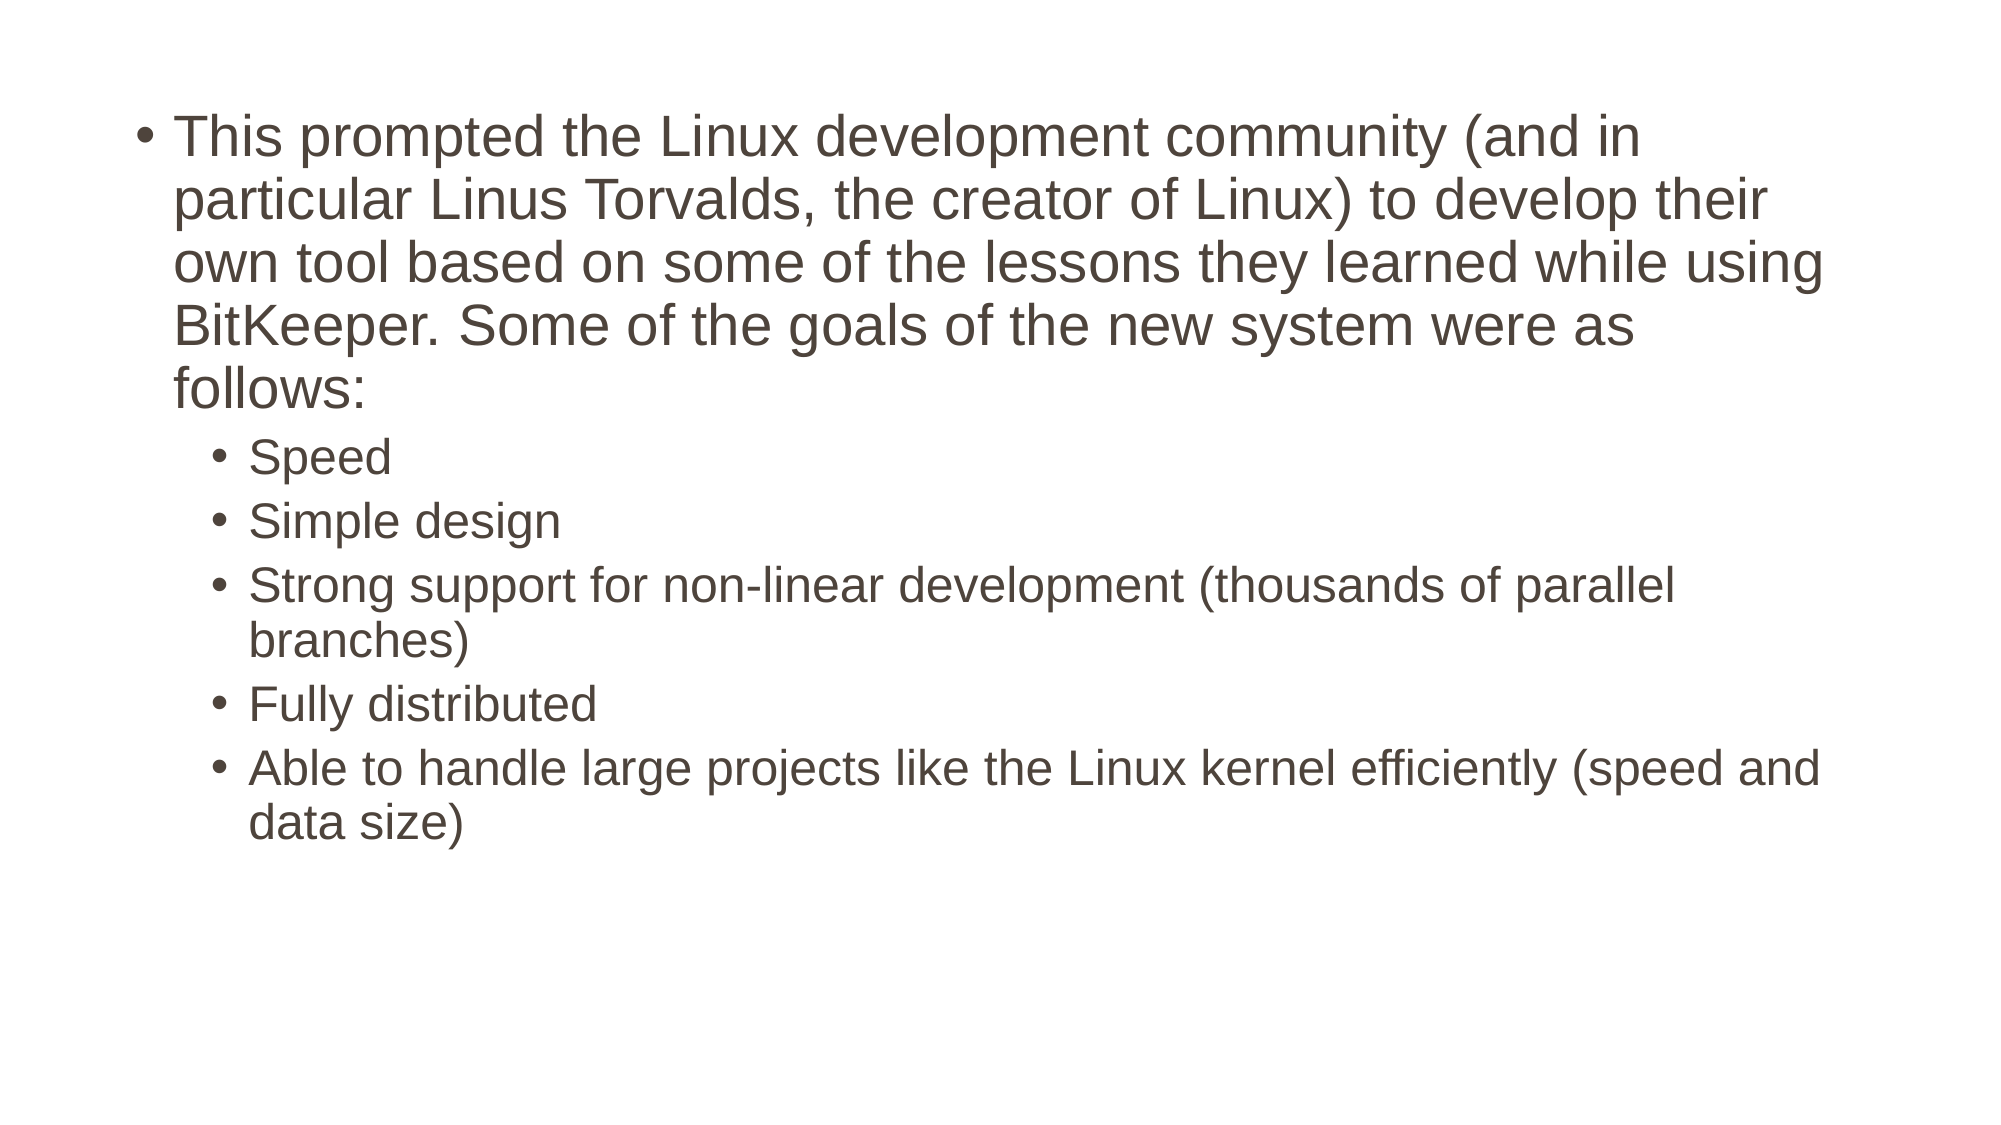

This prompted the Linux development community (and in particular Linus Torvalds, the creator of Linux) to develop their own tool based on some of the lessons they learned while using BitKeeper. Some of the goals of the new system were as follows:
Speed
Simple design
Strong support for non-linear development (thousands of parallel branches)
Fully distributed
Able to handle large projects like the Linux kernel efficiently (speed and data size)